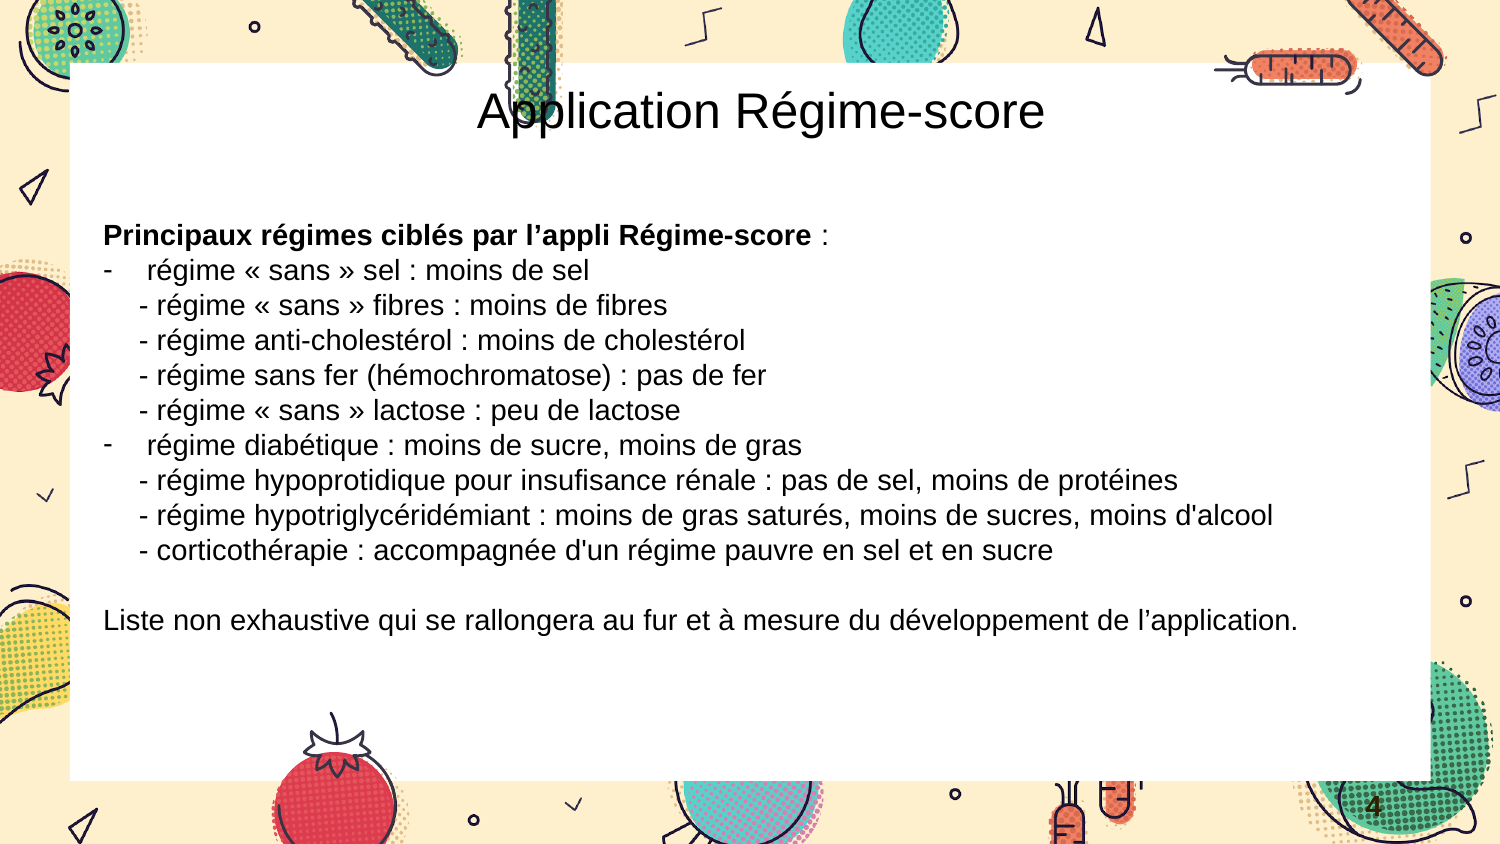

Application Régime-score
Principaux régimes ciblés par l’appli Régime-score :
 régime « sans » sel : moins de sel
- régime « sans » fibres : moins de fibres
- régime anti-cholestérol : moins de cholestérol
- régime sans fer (hémochromatose) : pas de fer
- régime « sans » lactose : peu de lactose
 régime diabétique : moins de sucre, moins de gras
- régime hypoprotidique pour insufisance rénale : pas de sel, moins de protéines
- régime hypotriglycéridémiant : moins de gras saturés, moins de sucres, moins d'alcool
- corticothérapie : accompagnée d'un régime pauvre en sel et en sucre

Liste non exhaustive qui se rallongera au fur et à mesure du développement de l’application.

4